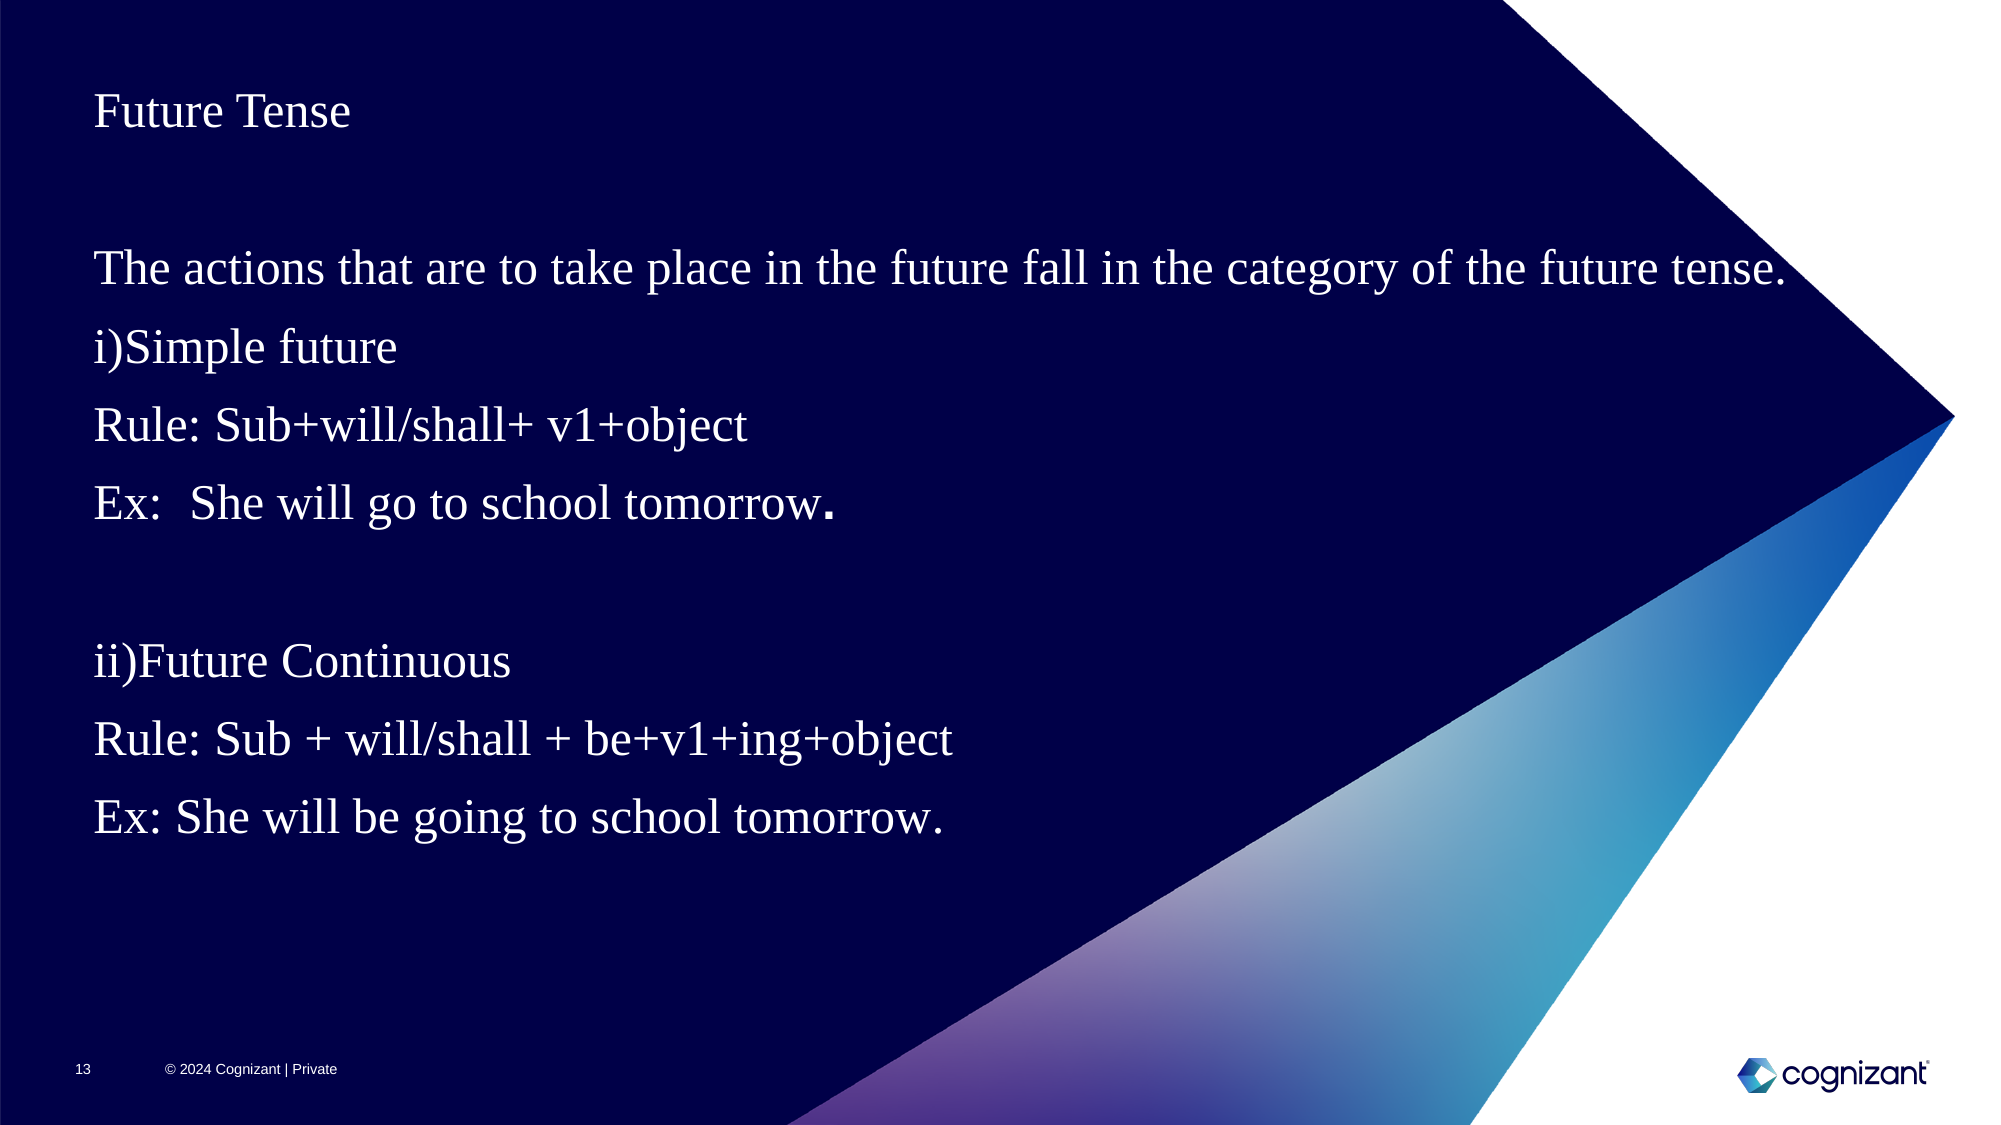

Future Tense

The actions that are to take place in the future fall in the category of the future tense.
i)Simple future
Rule: Sub+will/shall+ v1+object
Ex:  She will go to school tomorrow.

ii)Future Continuous
Rule: Sub + will/shall + be+v1+ing+object
Ex: She will be going to school tomorrow.
13
© 2024 Cognizant | Private